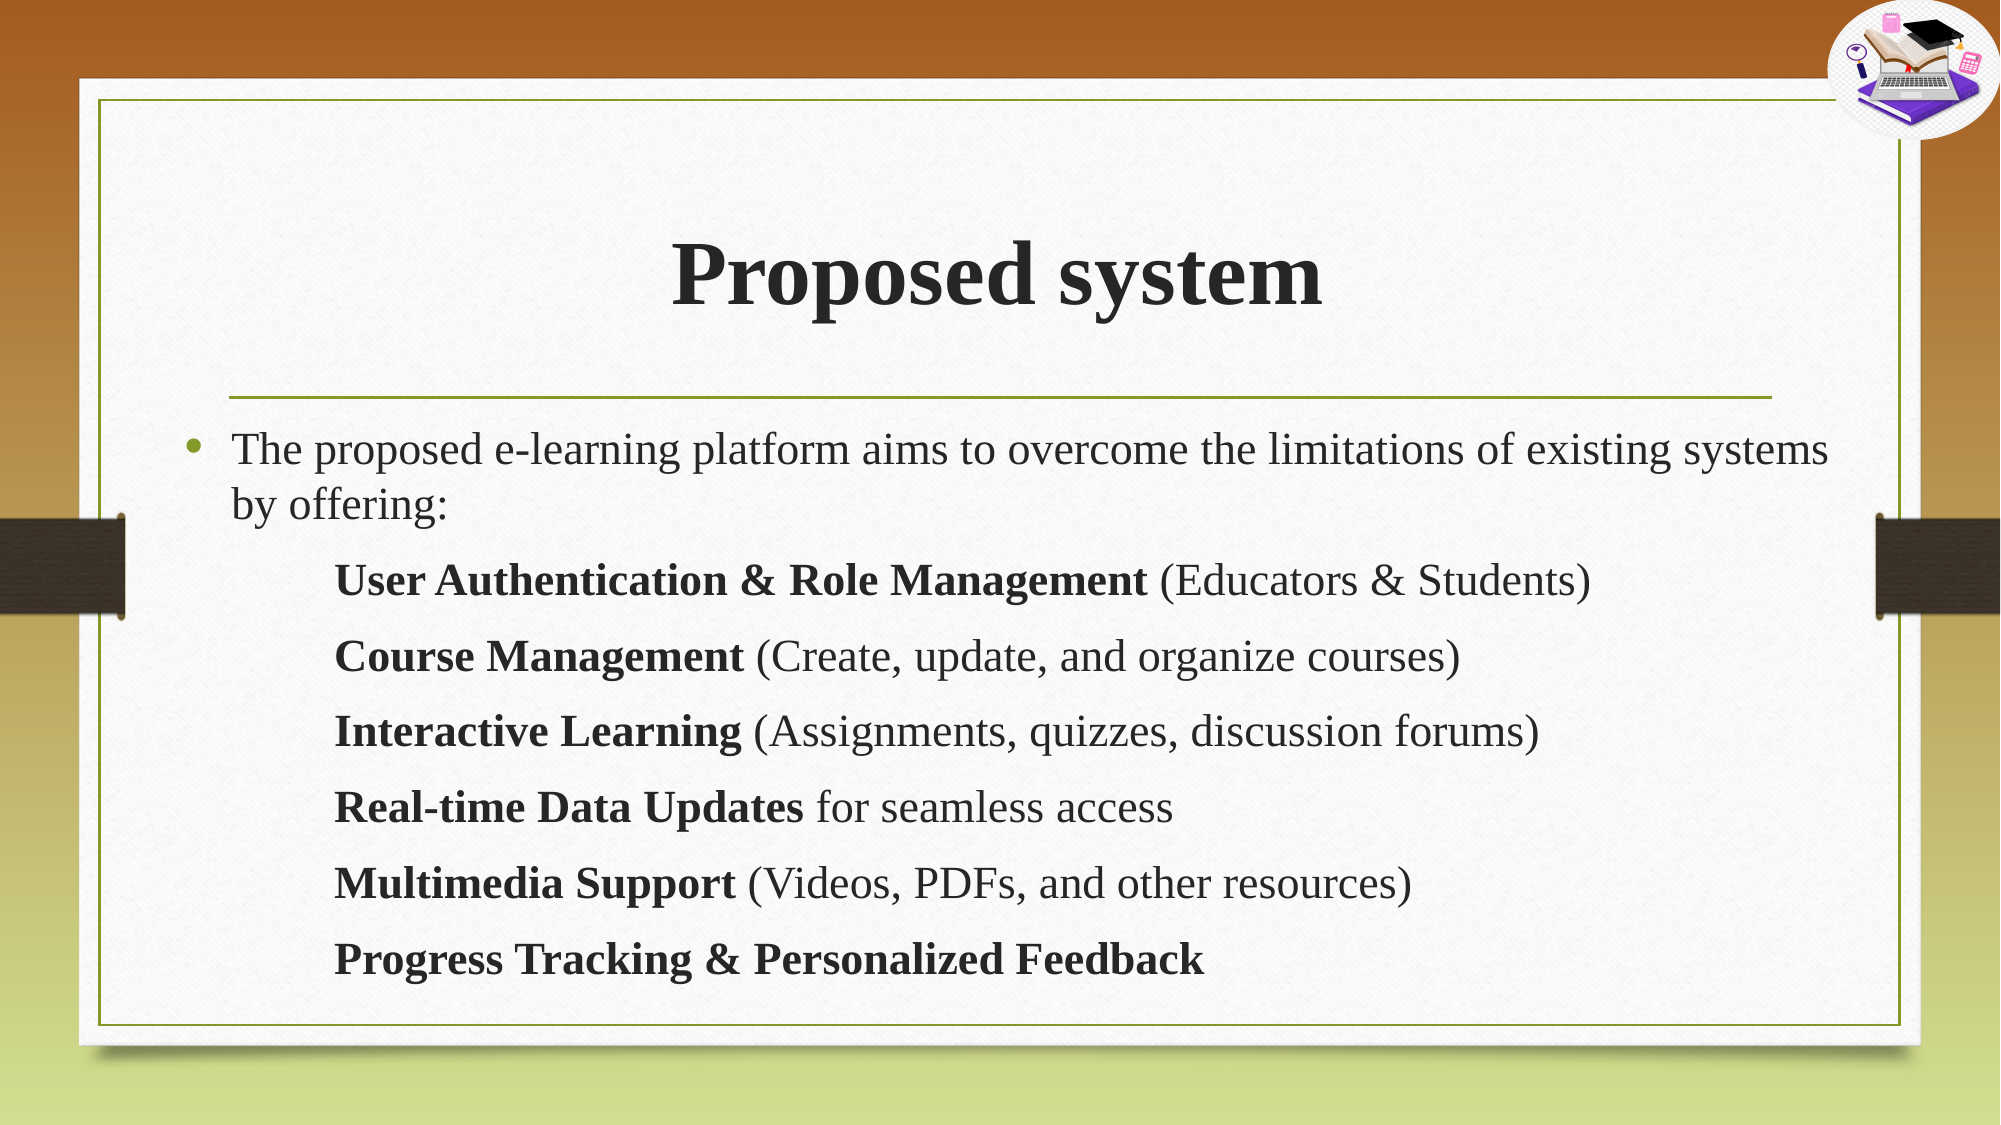

# Proposed system
The proposed e-learning platform aims to overcome the limitations of existing systems by offering:
             User Authentication & Role Management (Educators & Students)
             Course Management (Create, update, and organize courses)
             Interactive Learning (Assignments, quizzes, discussion forums)
             Real-time Data Updates for seamless access
             Multimedia Support (Videos, PDFs, and other resources)
             Progress Tracking & Personalized Feedback